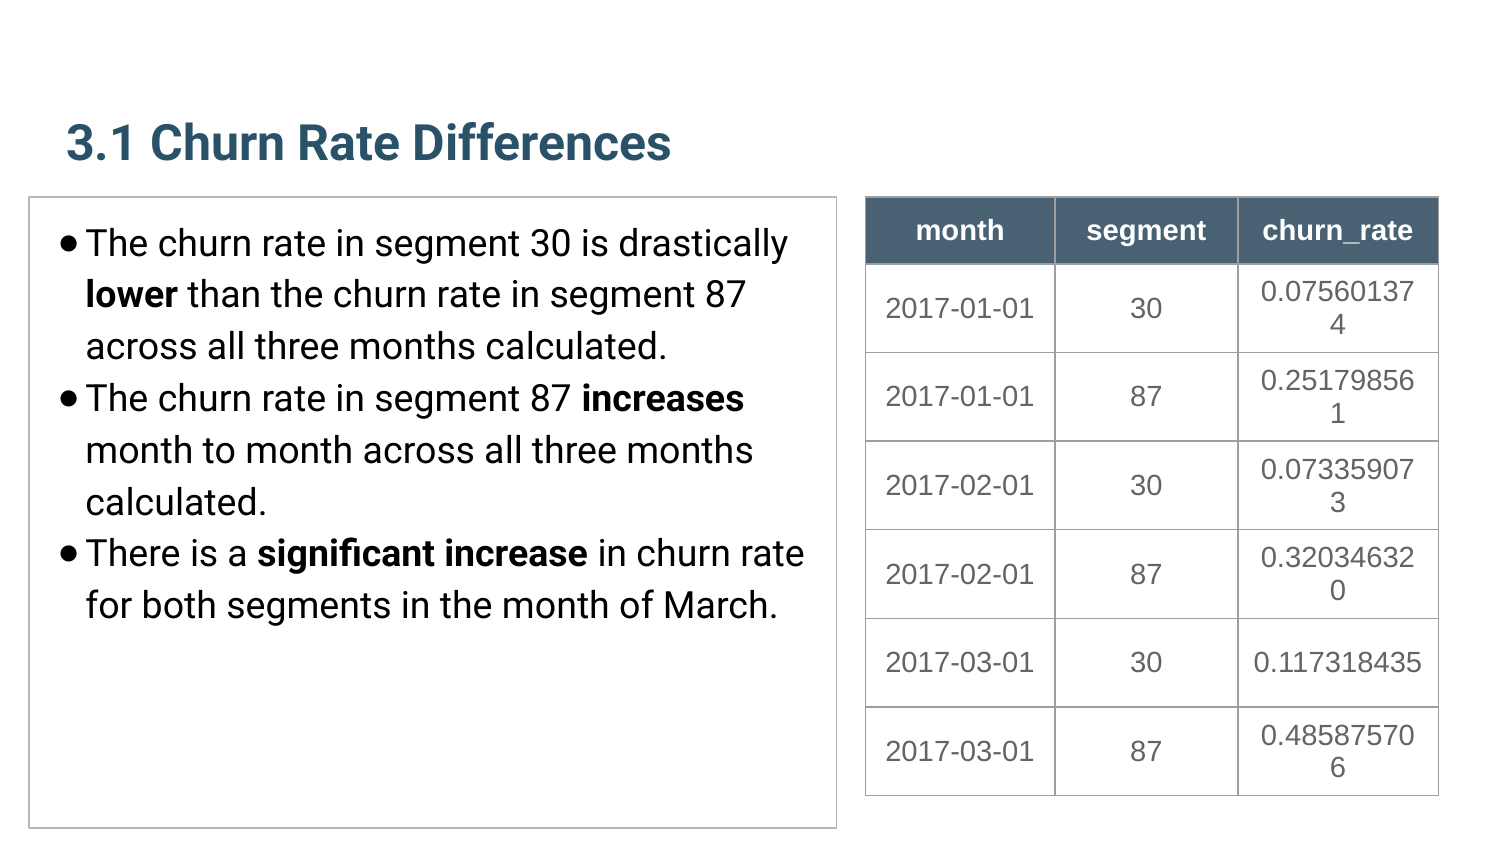

3.1 Churn Rate Differences
| month | segment | churn\_rate |
| --- | --- | --- |
| 2017-01-01 | 30 | 0.075601374 |
| 2017-01-01 | 87 | 0.251798561 |
| 2017-02-01 | 30 | 0.073359073 |
| 2017-02-01 | 87 | 0.320346320 |
| 2017-03-01 | 30 | 0.117318435 |
| 2017-03-01 | 87 | 0.485875706 |
The churn rate in segment 30 is drastically lower than the churn rate in segment 87 across all three months calculated.
The churn rate in segment 87 increases month to month across all three months calculated.
There is a significant increase in churn rate for both segments in the month of March.